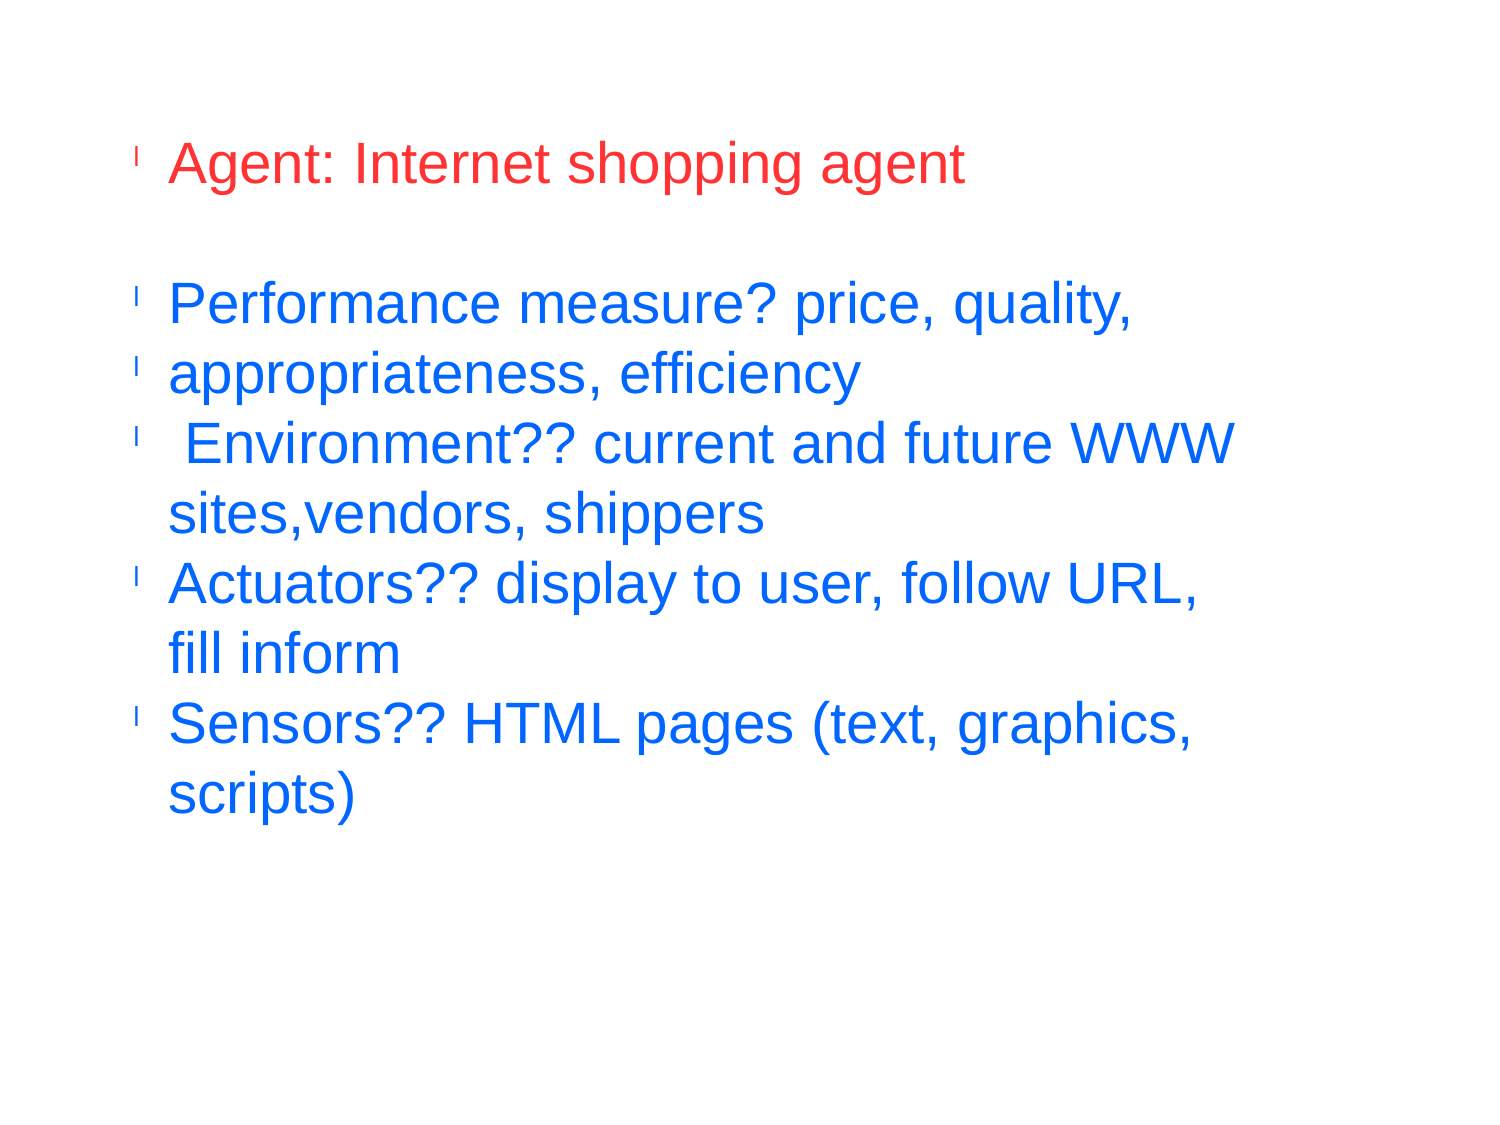

Agent: Internet shopping agent

Performance measure? price, quality,
appropriateness, efficiency
 Environment?? current and future WWW sites,vendors, shippers
Actuators?? display to user, follow URL, fill inform
Sensors?? HTML pages (text, graphics, scripts)